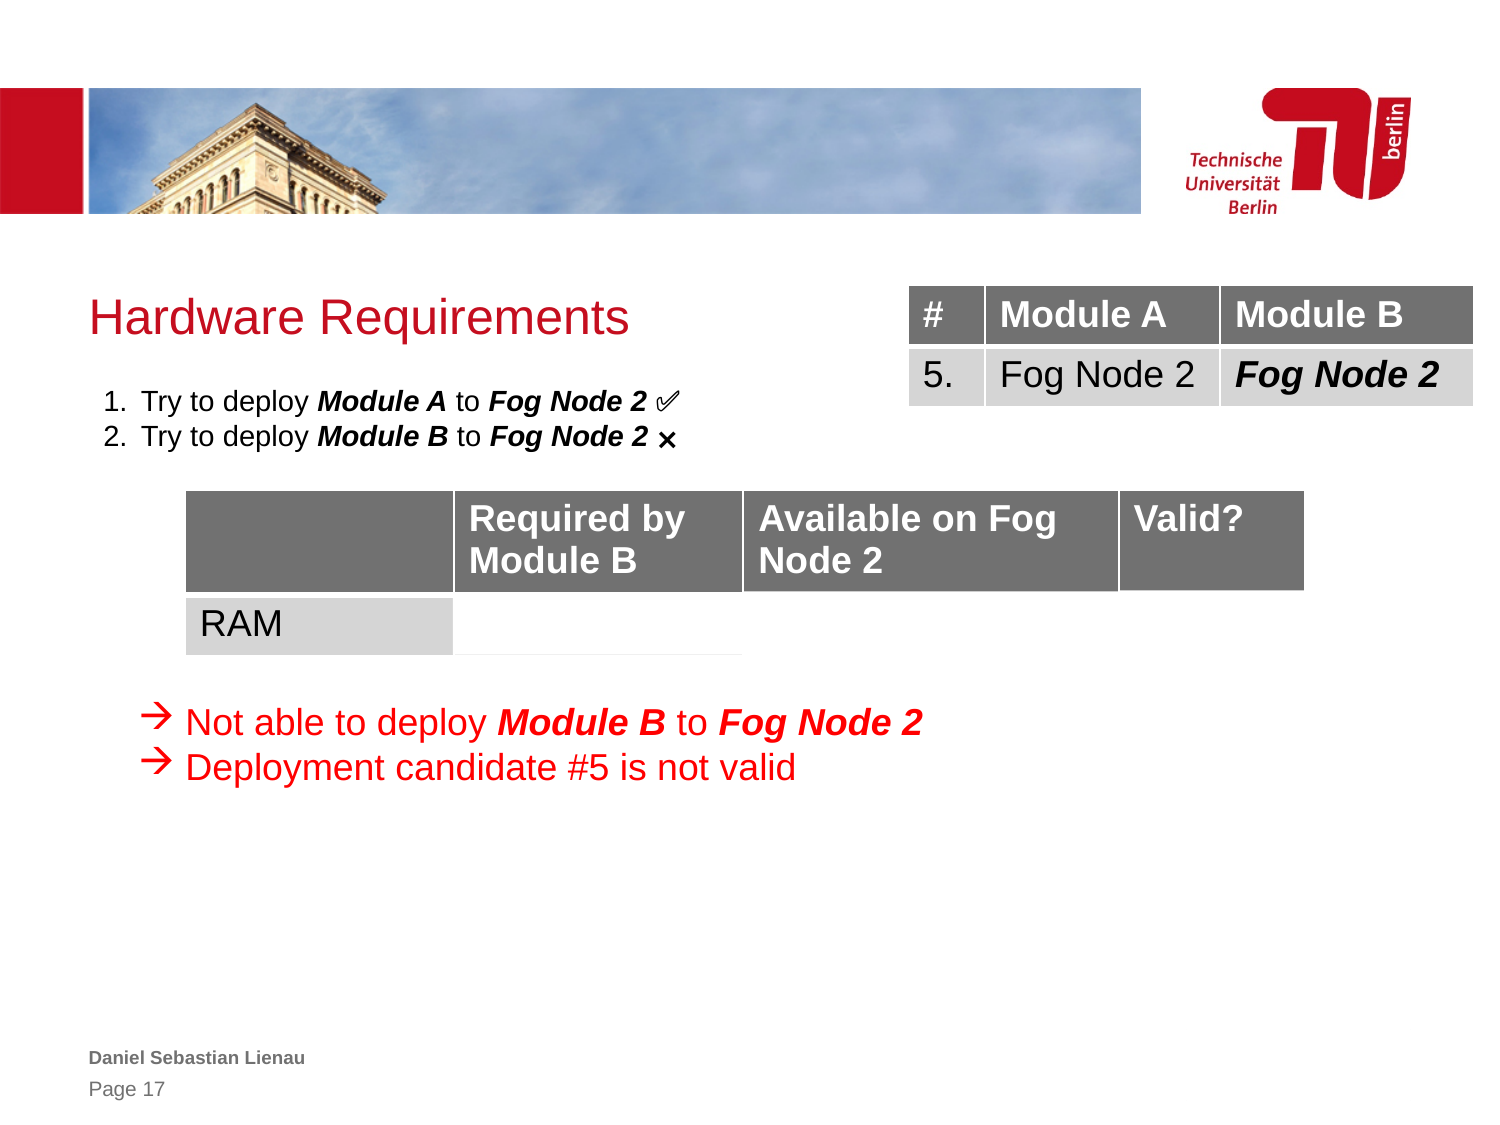

# Hardware Requirements
| # | Module A | Module B |
| --- | --- | --- |
| 5. | Fog Node 2 | Fog Node 2 |
Try to deploy Module A to Fog Node 2 ✅
Try to deploy Module B to Fog Node 2
❌
|  | Required by Module B | Available on Fog Node 2 | Valid? |
| --- | --- | --- | --- |
| RAM | 2.0 GB | 1.0 – 0.5 = 0.5 GB | ❌ |

Not able to deploy Module B to Fog Node 2
Deployment candidate #5 is not valid
Daniel Sebastian Lienau
Page 17